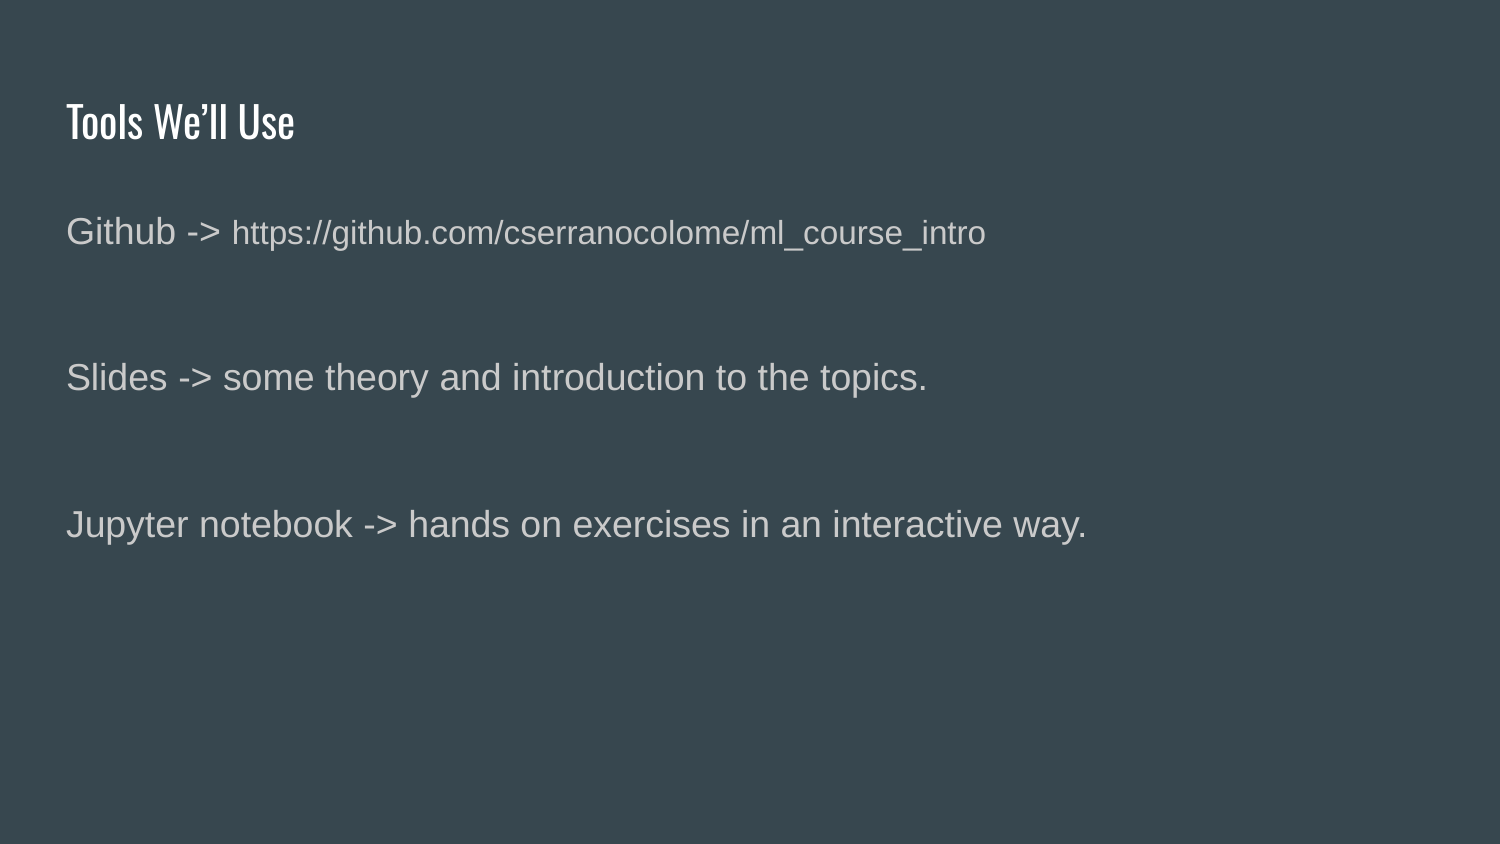

# Tools We’ll Use
Github -> https://github.com/cserranocolome/ml_course_intro

Slides -> some theory and introduction to the topics.

Jupyter notebook -> hands on exercises in an interactive way.